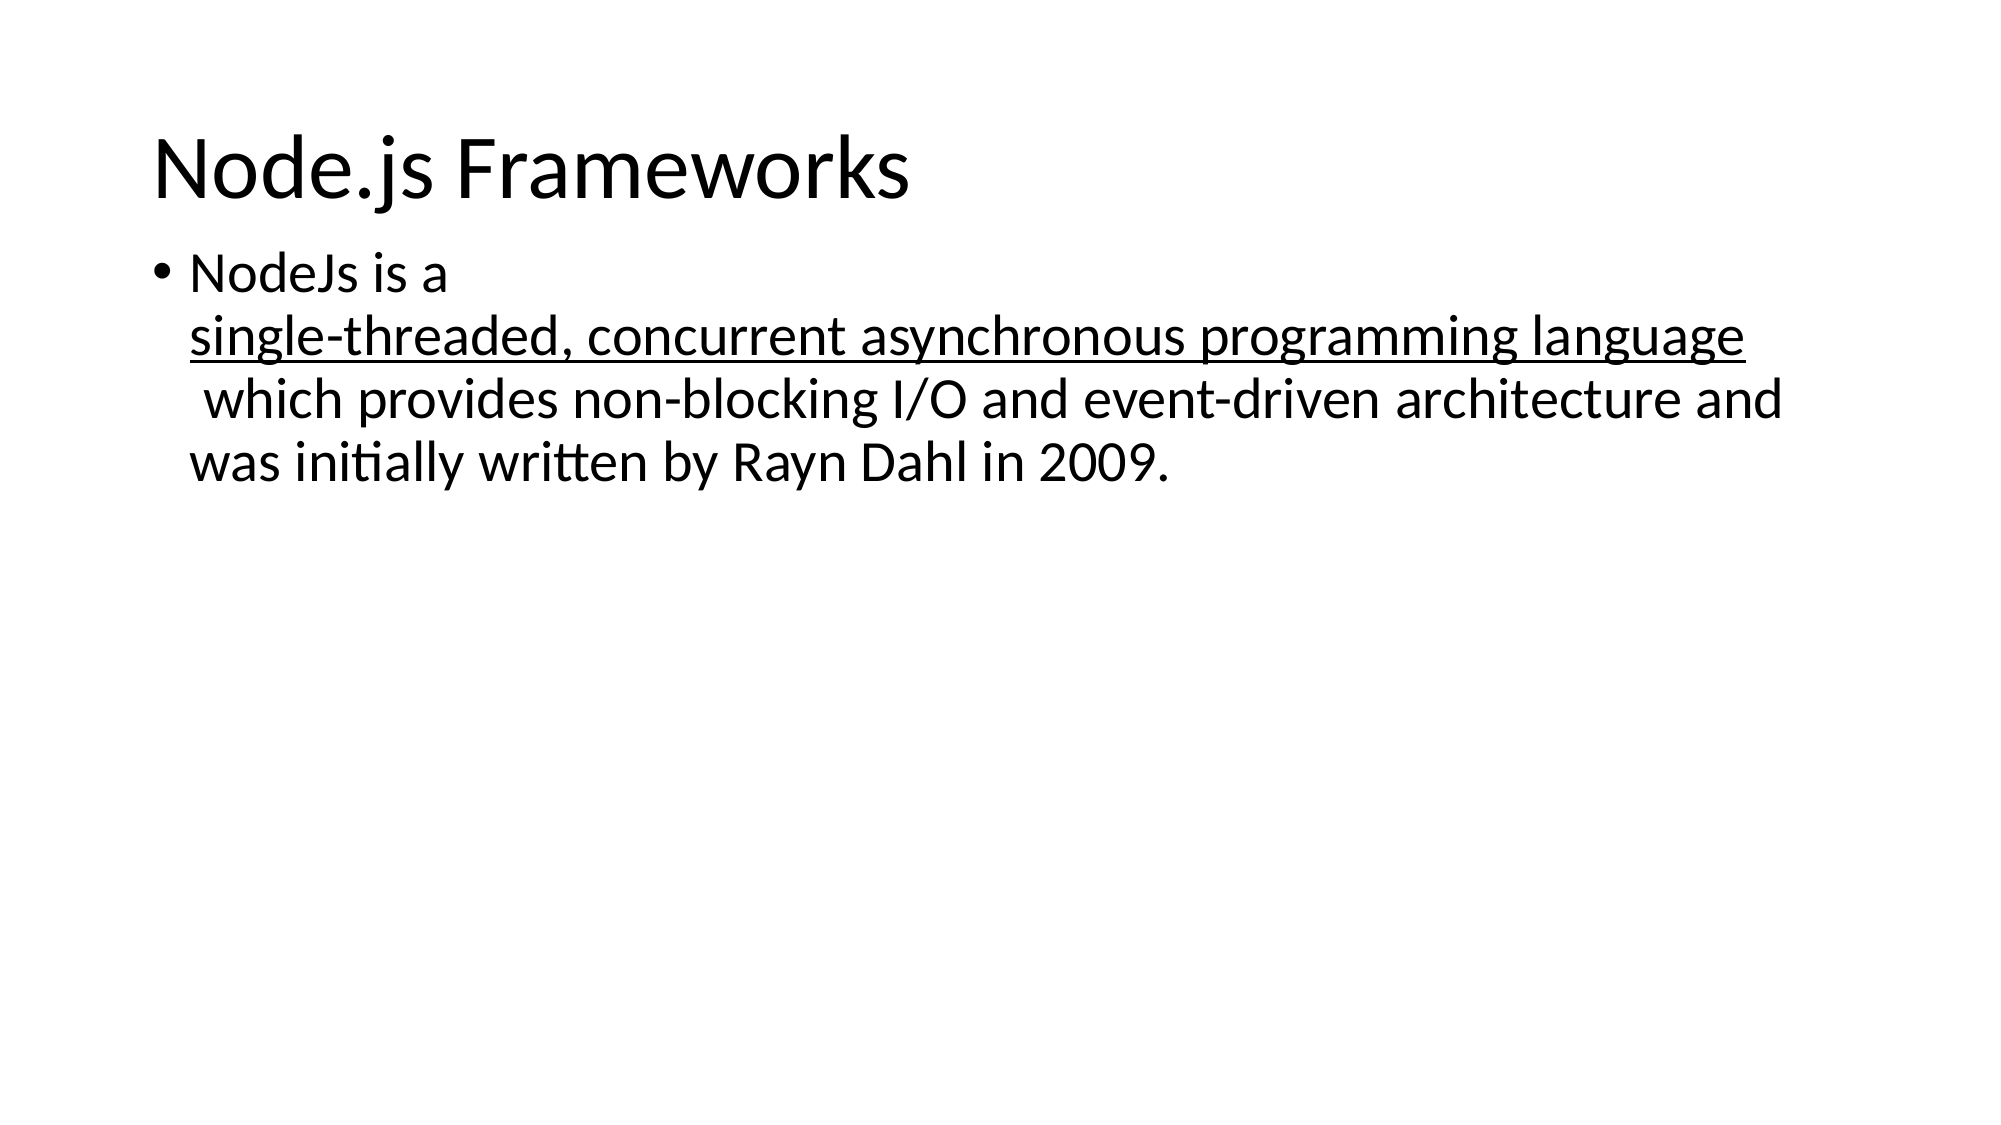

# Node.js Frameworks
NodeJs is a single-threaded, concurrent asynchronous programming language which provides non-blocking I/O and event-driven architecture and was initially written by Rayn Dahl in 2009.